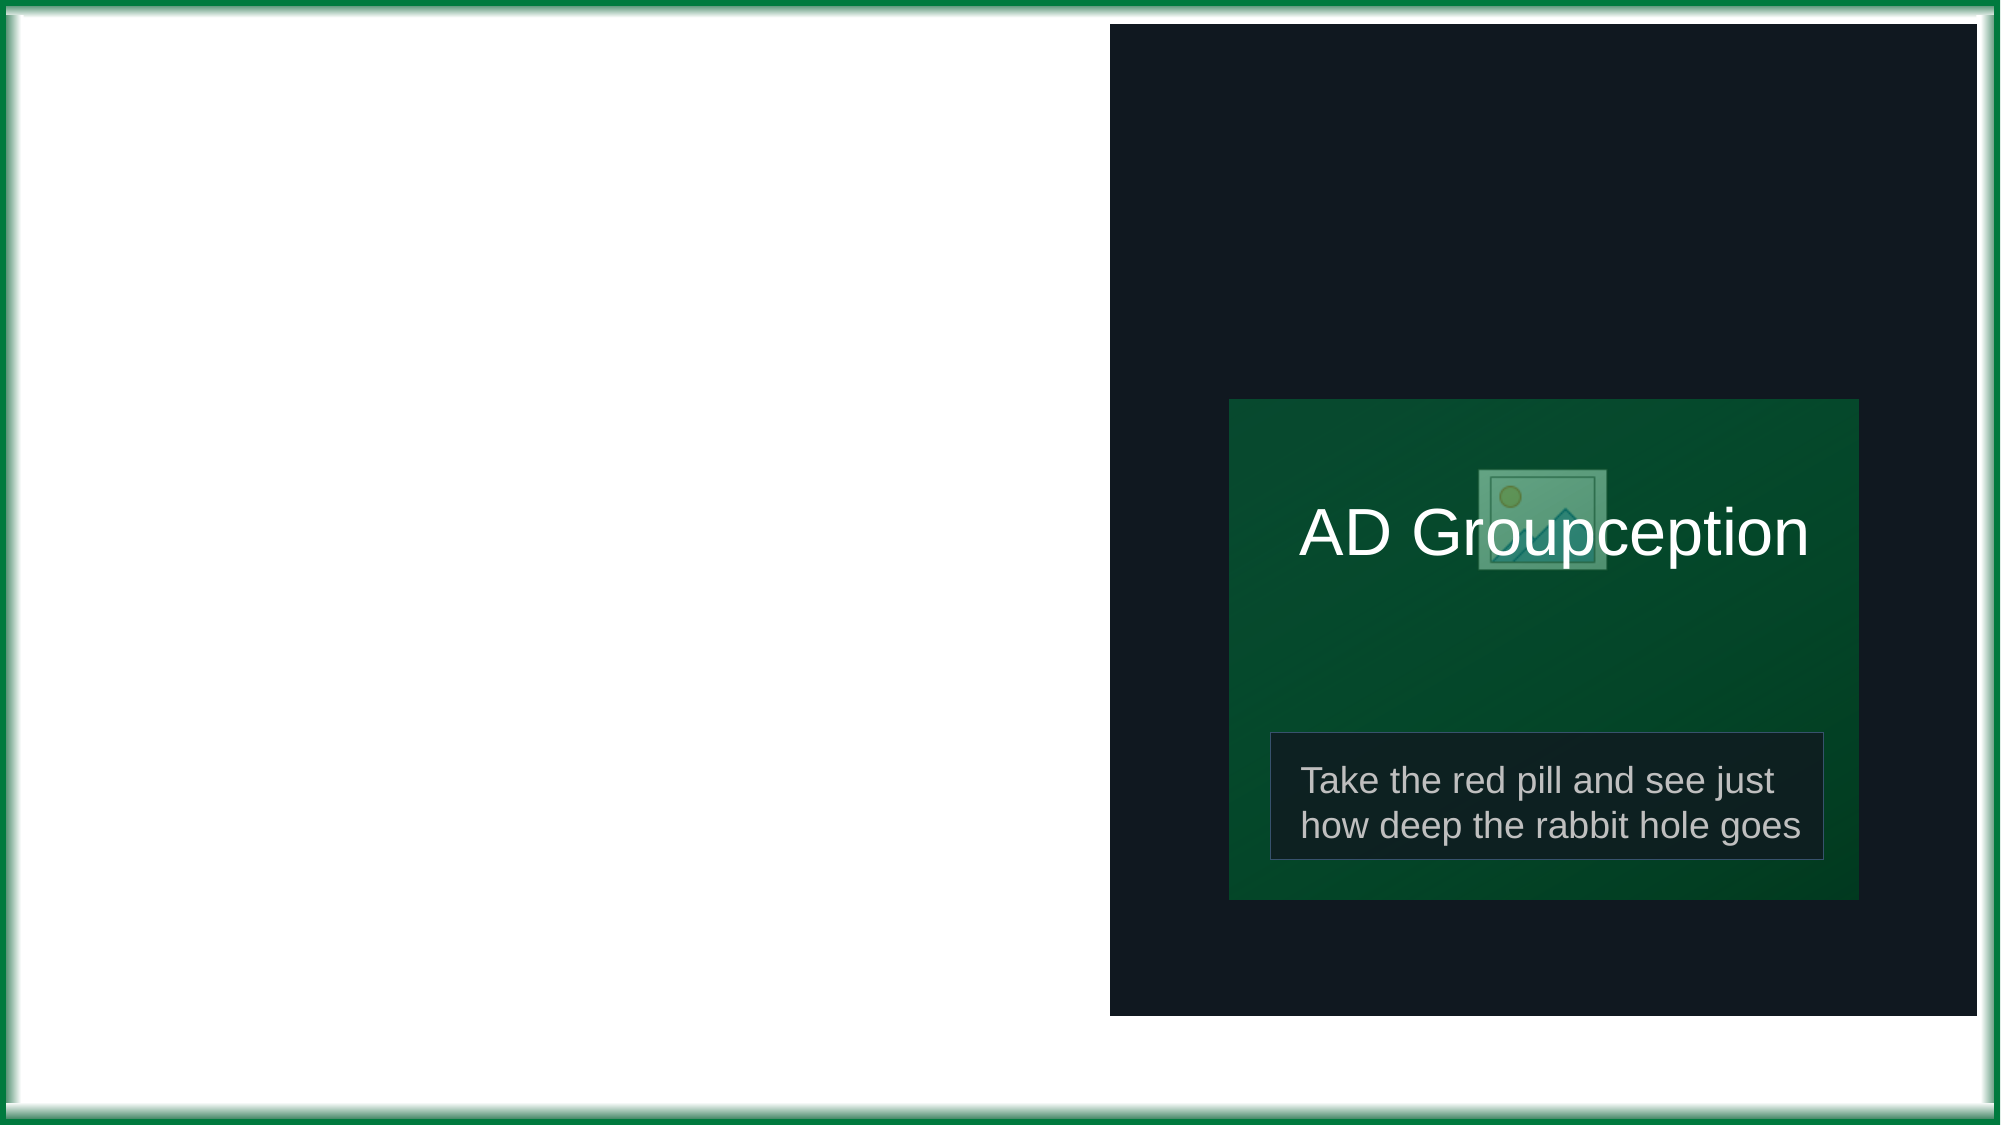

45

# AD Groupception
Take the red pill and see just how deep the rabbit hole goes